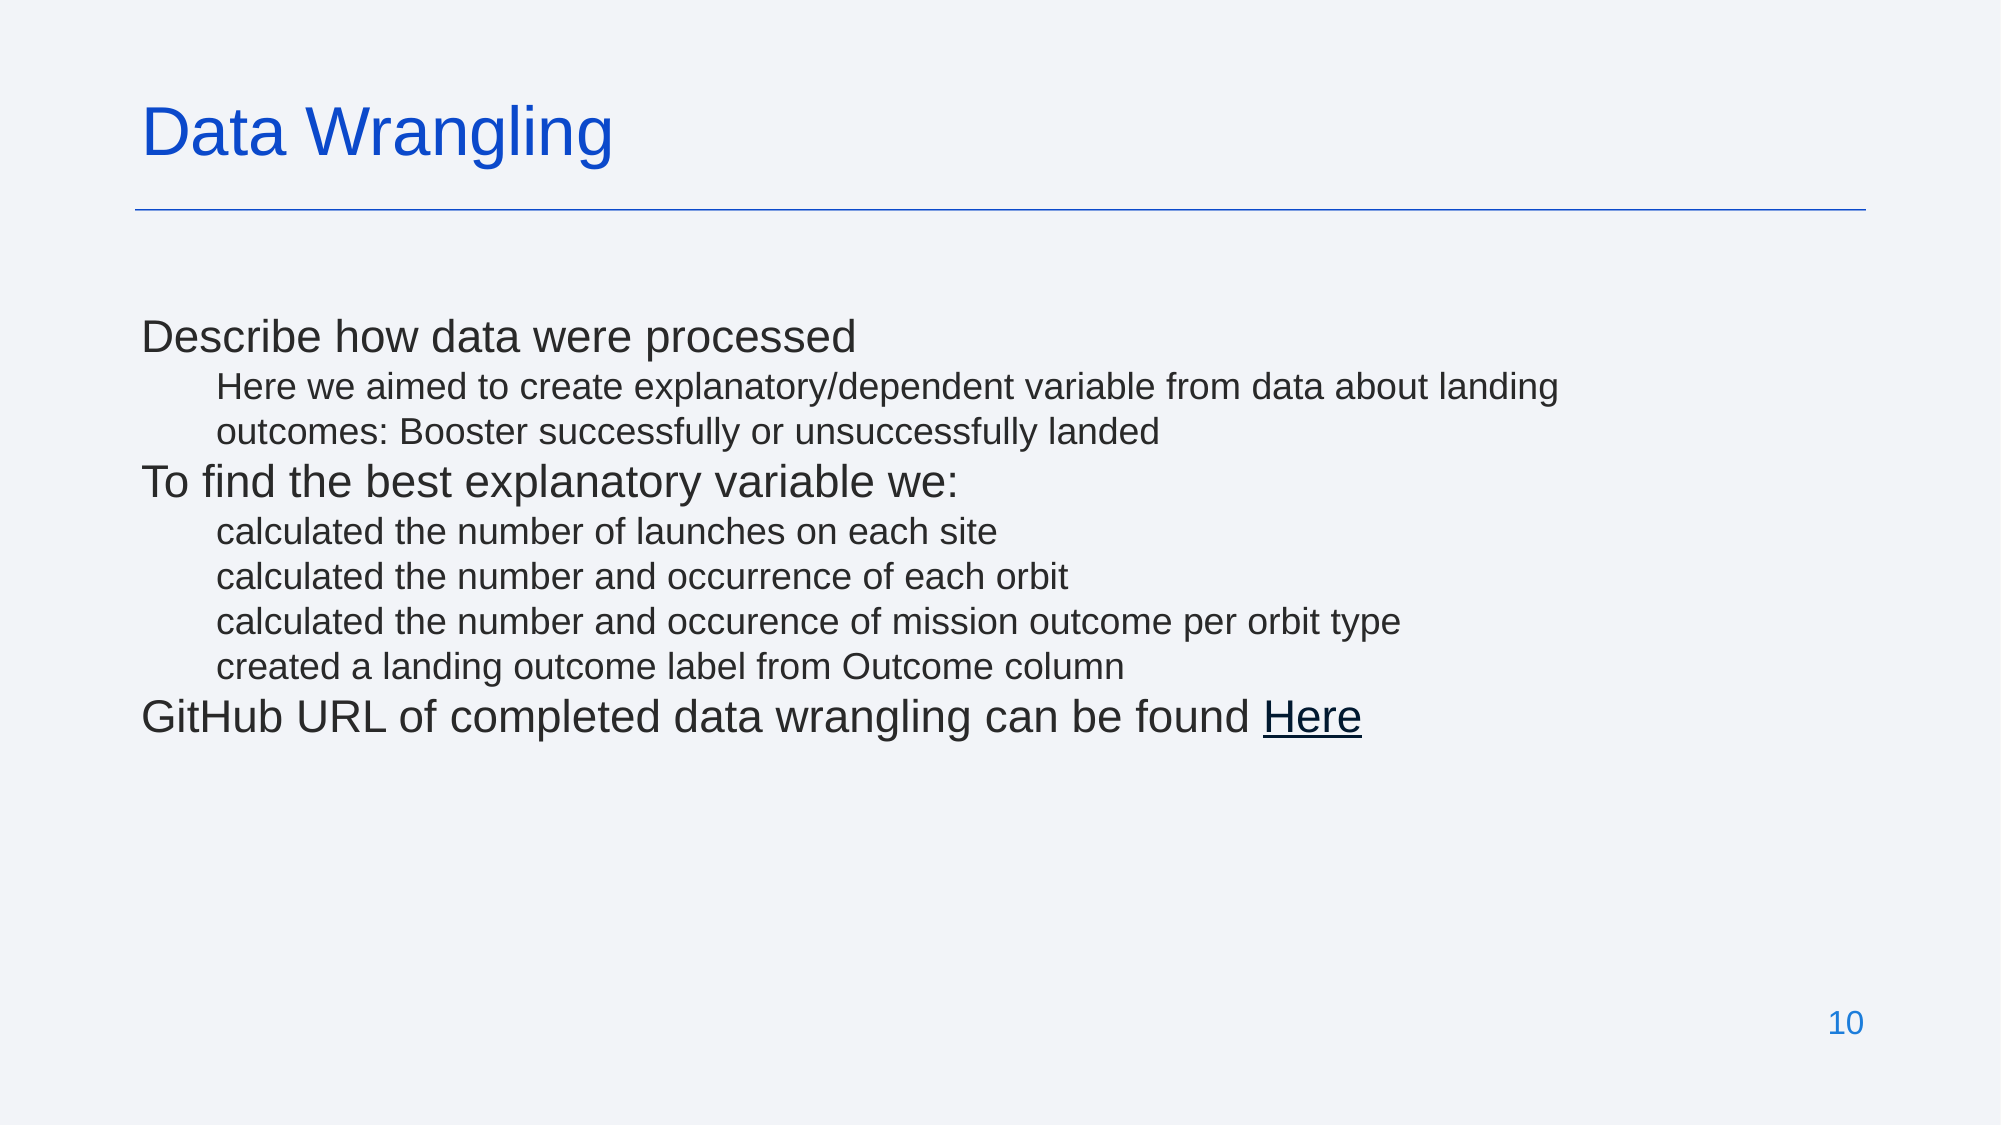

Data Wrangling
Describe how data were processed
Here we aimed to create explanatory/dependent variable from data about landing outcomes: Booster successfully or unsuccessfully landed
To find the best explanatory variable we:
calculated the number of launches on each site
calculated the number and occurrence of each orbit
calculated the number and occurence of mission outcome per orbit type
created a landing outcome label from Outcome column
GitHub URL of completed data wrangling can be found Here

10